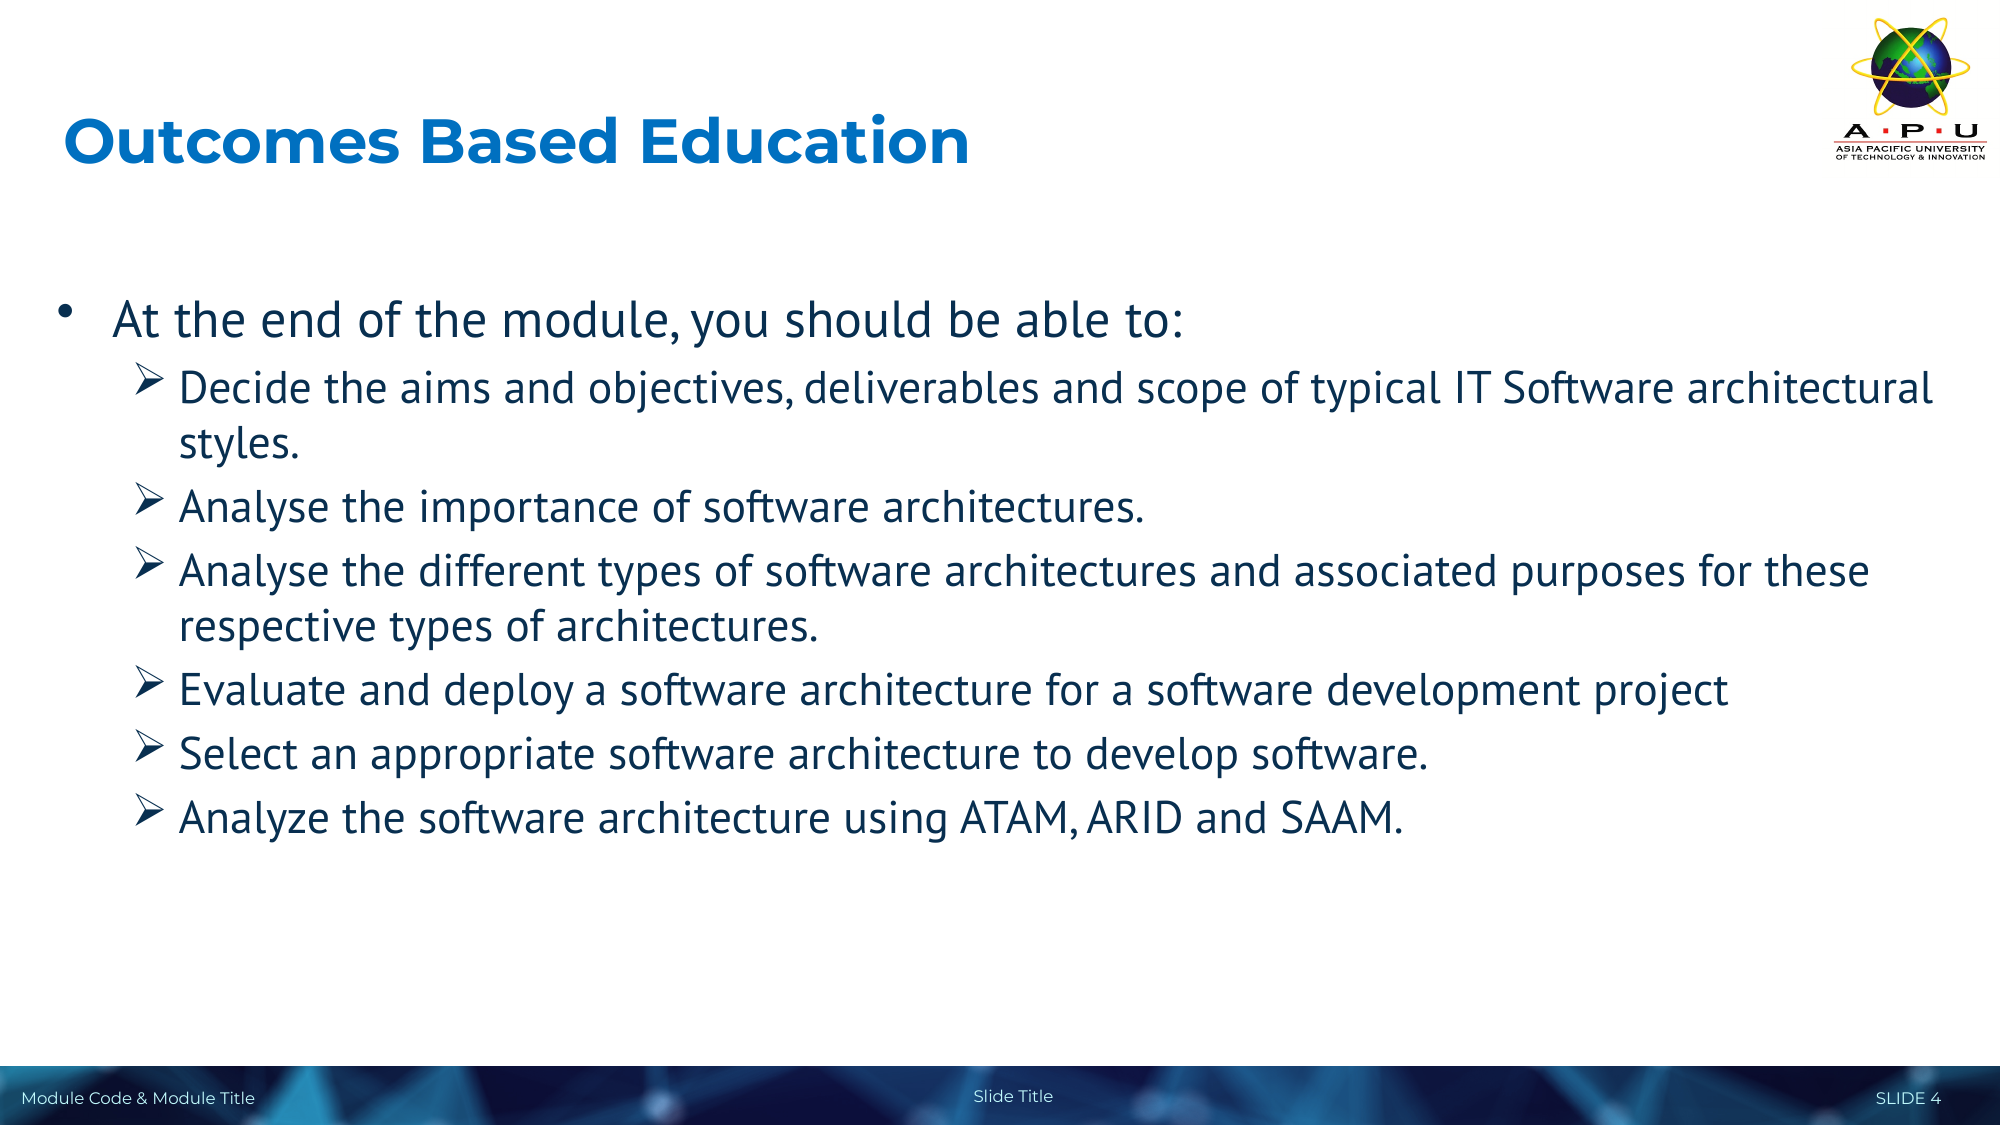

# Outcomes Based Education
At the end of the module, you should be able to:
Decide the aims and objectives, deliverables and scope of typical IT Software architectural styles.
Analyse the importance of software architectures.
Analyse the different types of software architectures and associated purposes for these respective types of architectures.
Evaluate and deploy a software architecture for a software development project
Select an appropriate software architecture to develop software.
Analyze the software architecture using ATAM, ARID and SAAM.